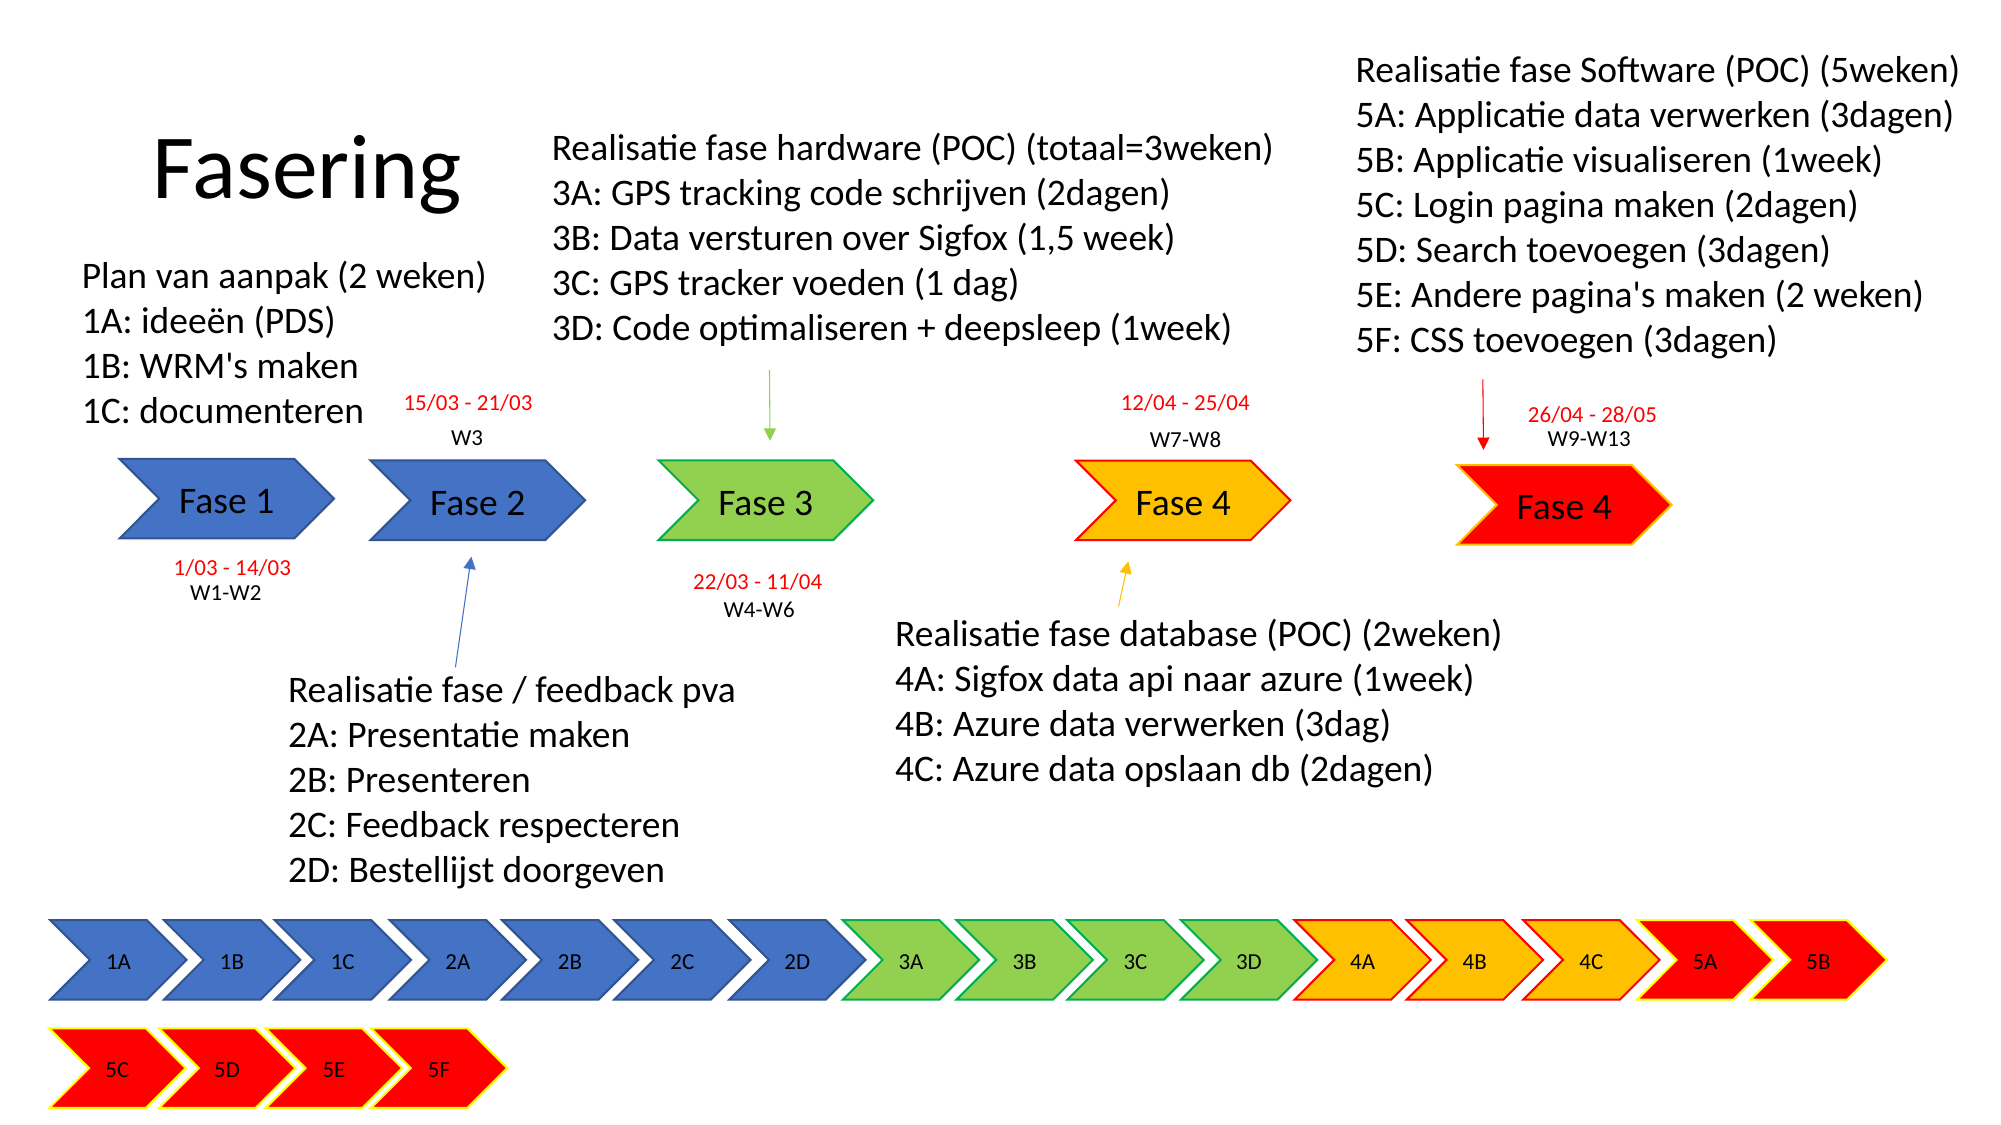

Realisatie fase Software (POC) (5weken)
5A: Applicatie data verwerken (3dagen)
5B: Applicatie visualiseren (1week)
5C: Login pagina maken (2dagen)
5D: Search toevoegen (3dagen)
5E: Andere pagina's maken (2 weken)
5F: CSS toevoegen (3dagen)

# Fasering
Realisatie fase hardware (POC) (totaal=3weken)
3A: GPS tracking code schrijven (2dagen)
3B: Data versturen over Sigfox (1,5 week)
3C: GPS tracker voeden (1 dag)
3D: Code optimaliseren + deepsleep (1week)
Plan van aanpak (2 weken)
1A: ideeën (PDS)
1B: WRM's maken
1C: documenteren
12/04 - 25/04
15/03 - 21/03
26/04 - 28/05
W3

W9-W13
W7-W8
Fase 1
Fase 3
Fase 2
Fase 4
Fase 4
1/03 - 14/03
22/03 - 11/04
W1-W2
W4-W6
Realisatie fase database (POC) (2weken)
4A: Sigfox data api naar azure (1week)
4B: Azure data verwerken (3dag)
4C: Azure data opslaan db (2dagen)

Realisatie fase / feedback pva
2A: Presentatie maken
2B: Presenteren
2C: Feedback respecteren
2D: Bestellijst doorgeven
1B
2A
2C
3A
3C
4A
4C
5B
1A
1C
2B
2D
3B
3D
4B
5A
5C
5D
5E
5F